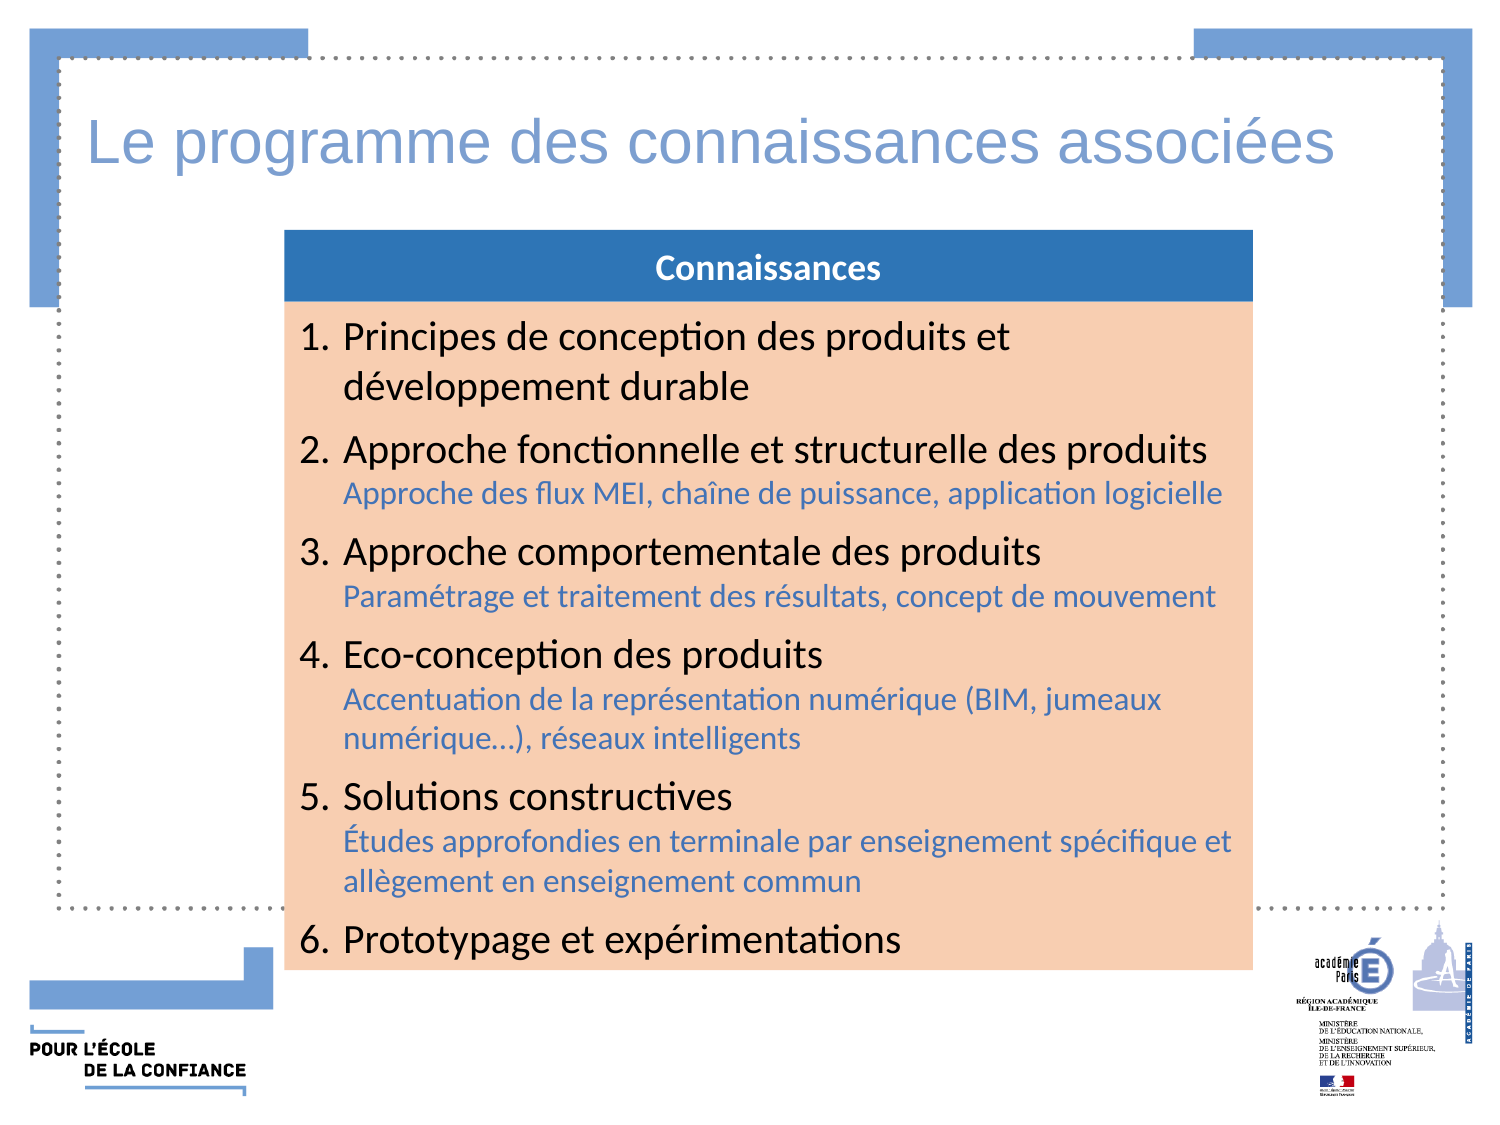

# Le programme des connaissances associées
Connaissances
Principes de conception des produits et développement durable
Approche fonctionnelle et structurelle des produits
Approche des flux MEI, chaîne de puissance, application logicielle
Approche comportementale des produits
Paramétrage et traitement des résultats, concept de mouvement
Eco-conception des produits
Accentuation de la représentation numérique (BIM, jumeaux numérique…), réseaux intelligents
Solutions constructives
Études approfondies en terminale par enseignement spécifique et allègement en enseignement commun
Prototypage et expérimentations